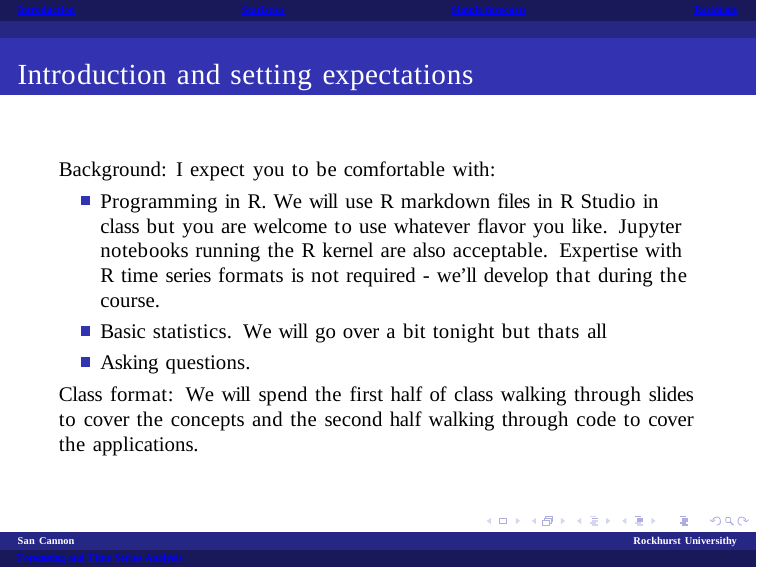

Introduction
Statistics
Simple forecasts
Residuals

Introduction and setting expectations
Background:  I expect you to be comfortable with:
Programming in R. We will use R markdown files in R Studio in class but you are welcome to use whatever flavor you like.  Jupyter notebooks running the R kernel are also acceptable.  Expertise with R time series formats is not required - we’ll develop that during the course.
Basic statistics.  We will go over a bit tonight but thats all Asking questions.
Class format:  We will spend the first half of class walking through slides to cover the concepts and the second half walking through code to cover the applications.

San Cannon
Forecasting and Time Series Analysis
Rockhurst Universithy